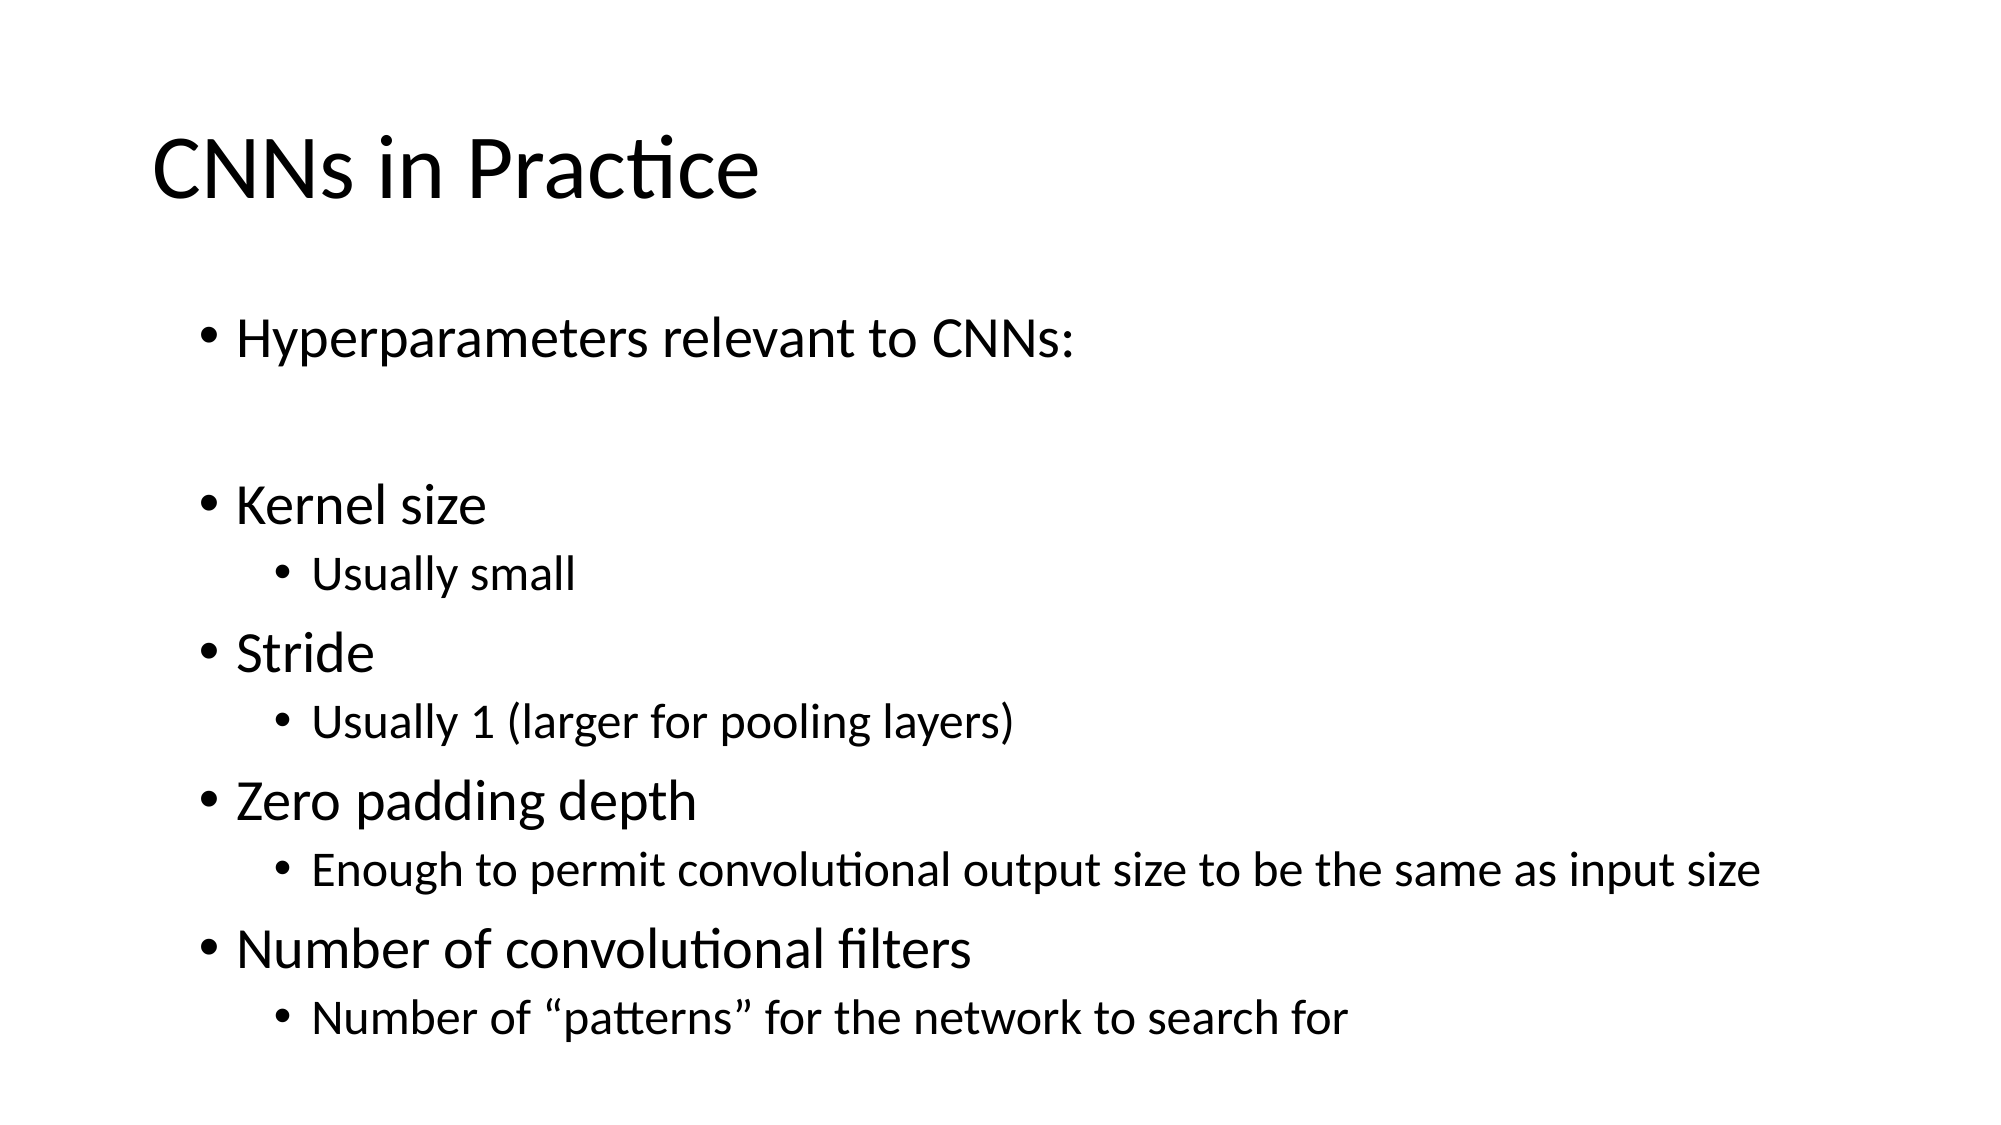

# CNNs in Practice
Hyperparameters relevant to CNNs:

Kernel size
Usually small
Stride
Usually 1 (larger for pooling layers)
Zero padding depth
Enough to permit convolutional output size to be the same as input size
Number of convolutional filters
Number of “patterns” for the network to search for